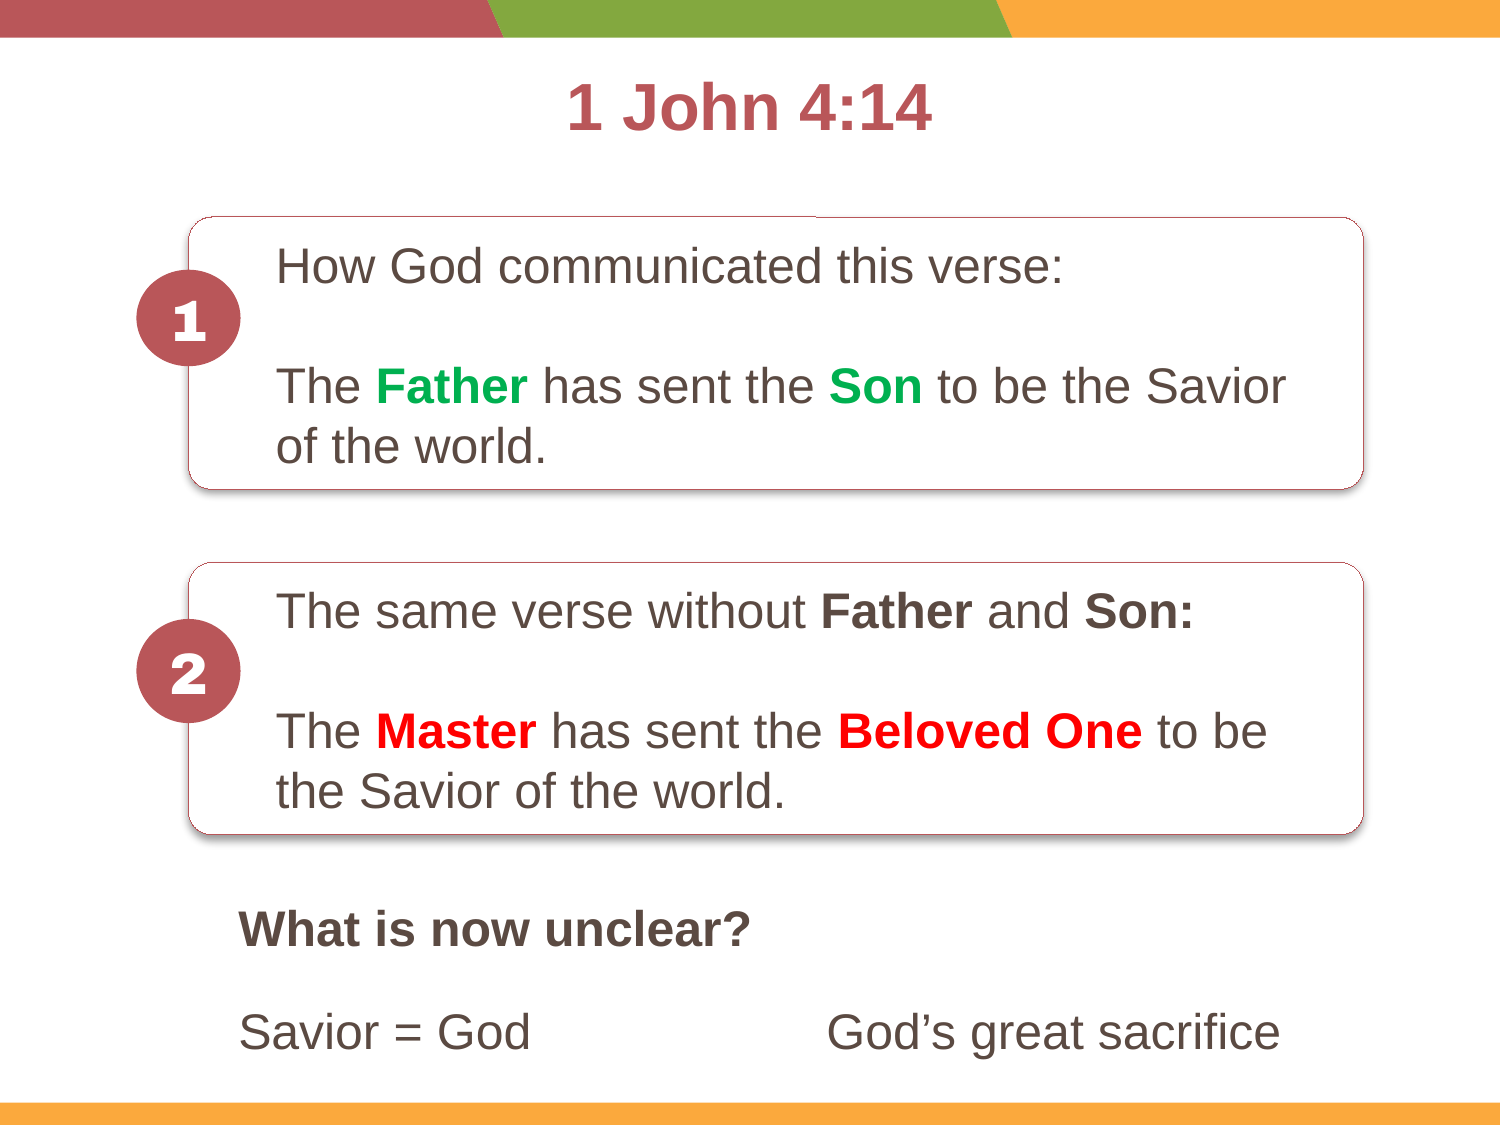

# 1 John 4:14
How God communicated this verse:

The Father has sent the Son to be the Savior of the world.
1
The same verse without Father and Son:

The Master has sent the Beloved One to be the Savior of the world.
2
What is now unclear?
Savior = God
God’s great sacrifice